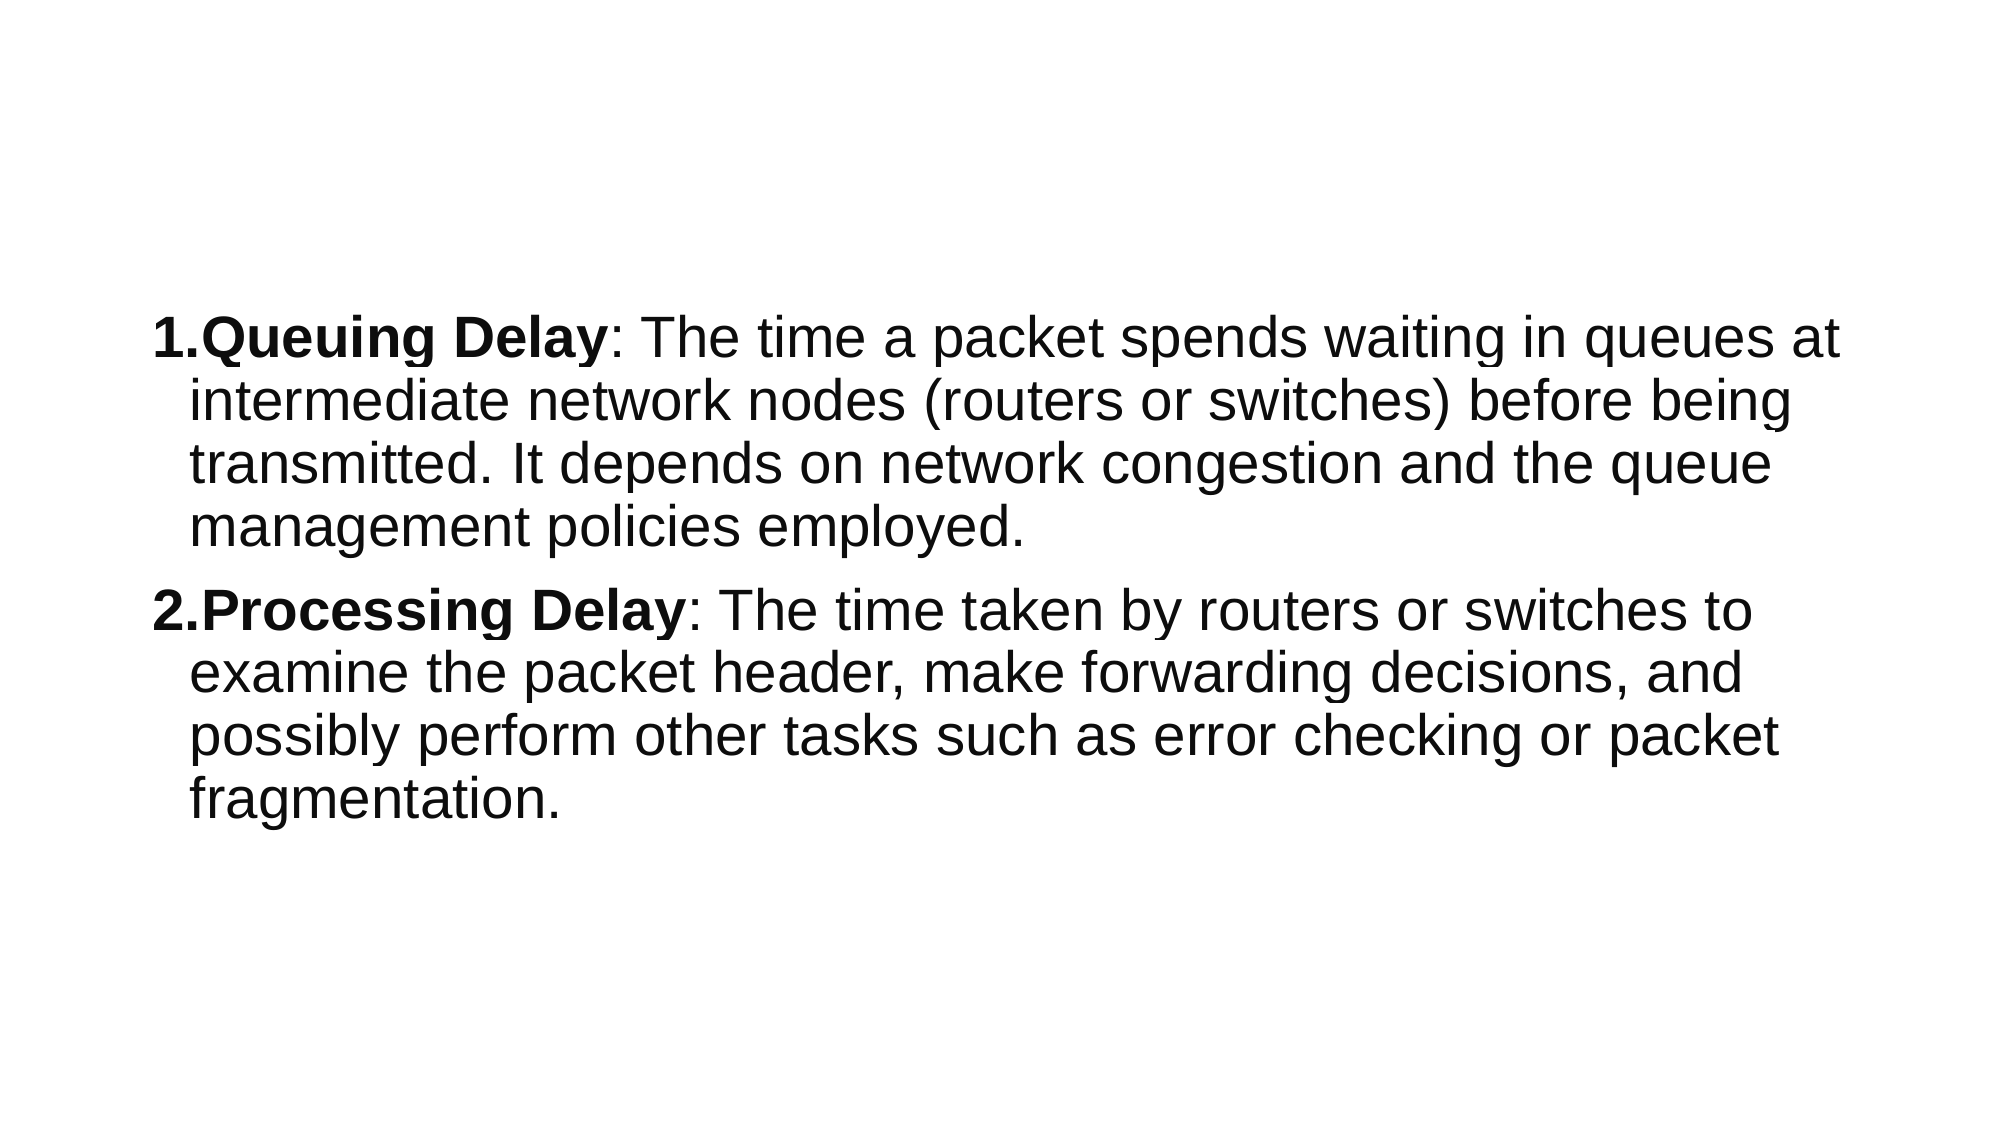

#
Queuing Delay: The time a packet spends waiting in queues at intermediate network nodes (routers or switches) before being transmitted. It depends on network congestion and the queue management policies employed.
Processing Delay: The time taken by routers or switches to examine the packet header, make forwarding decisions, and possibly perform other tasks such as error checking or packet fragmentation.